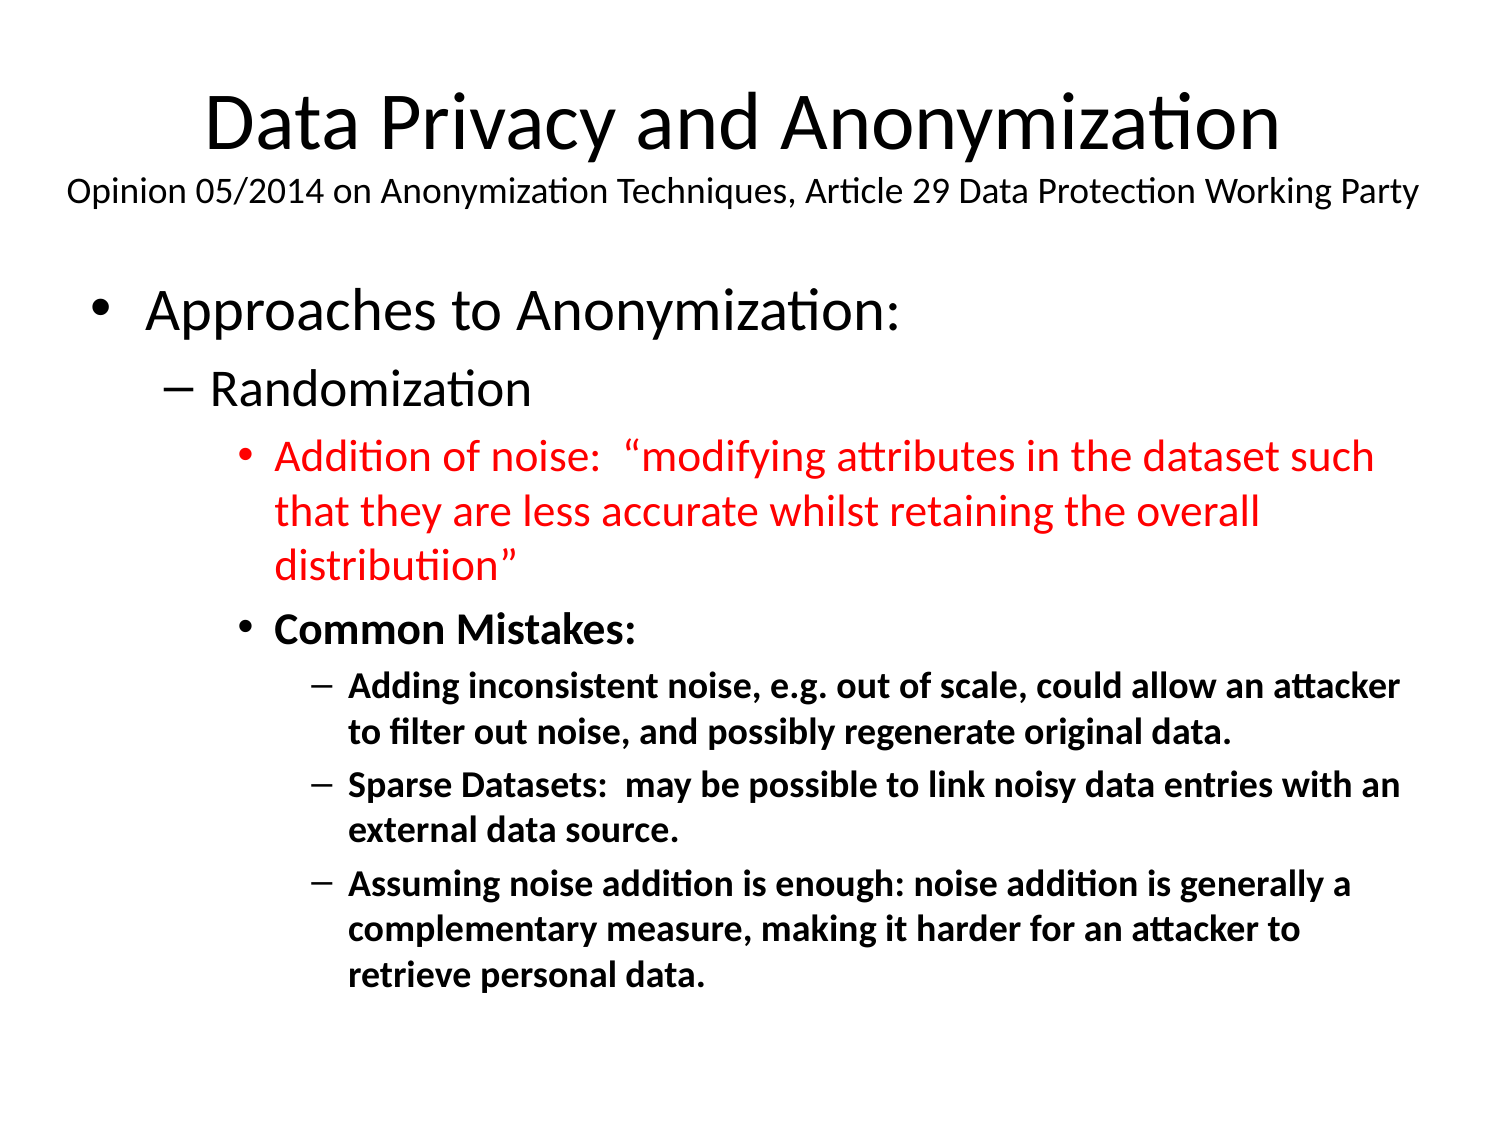

# Data Privacy and Anonymization Opinion 05/2014 on Anonymization Techniques, Article 29 Data Protection Working Party
Approaches to Anonymization:
Randomization
Addition of noise:  “modifying attributes in the dataset such that they are less accurate whilst retaining the overall distributiion”
Common Mistakes:
Adding inconsistent noise, e.g. out of scale, could allow an attacker to filter out noise, and possibly regenerate original data.
Sparse Datasets:  may be possible to link noisy data entries with an external data source.
Assuming noise addition is enough: noise addition is generally a complementary measure, making it harder for an attacker to retrieve personal data.